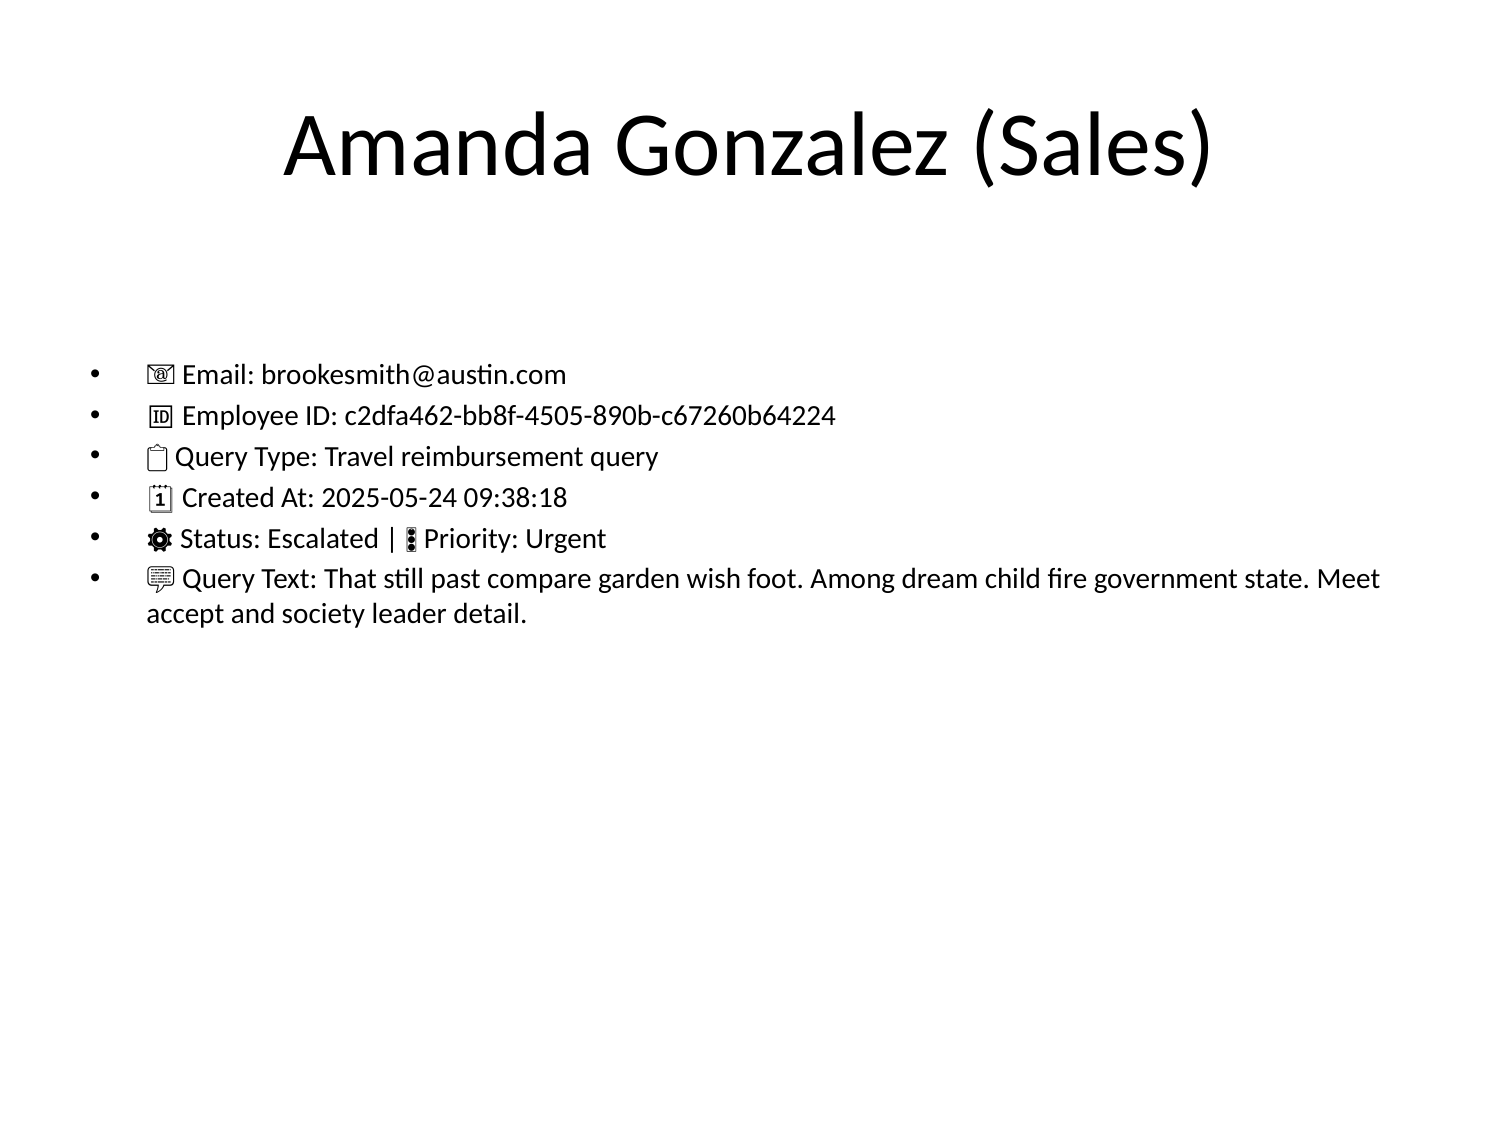

# Amanda Gonzalez (Sales)

📧 Email: brookesmith@austin.com
🆔 Employee ID: c2dfa462-bb8f-4505-890b-c67260b64224
📋 Query Type: Travel reimbursement query
🗓 Created At: 2025-05-24 09:38:18
⚙ Status: Escalated | 🚦 Priority: Urgent
💬 Query Text: That still past compare garden wish foot. Among dream child fire government state. Meet accept and society leader detail.